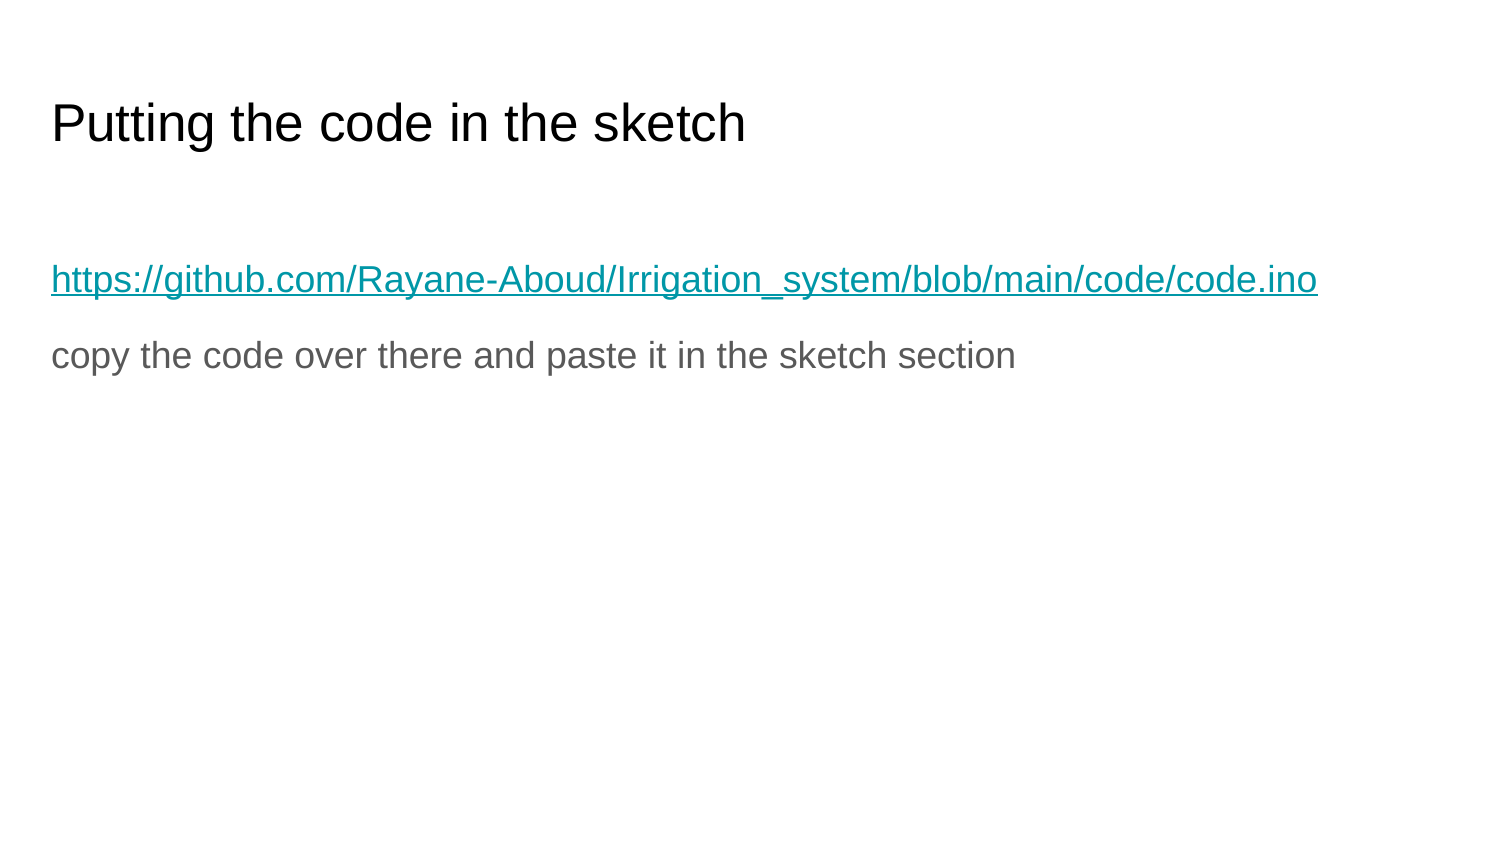

# Putting the code in the sketch
https://github.com/Rayane-Aboud/Irrigation_system/blob/main/code/code.ino
copy the code over there and paste it in the sketch section